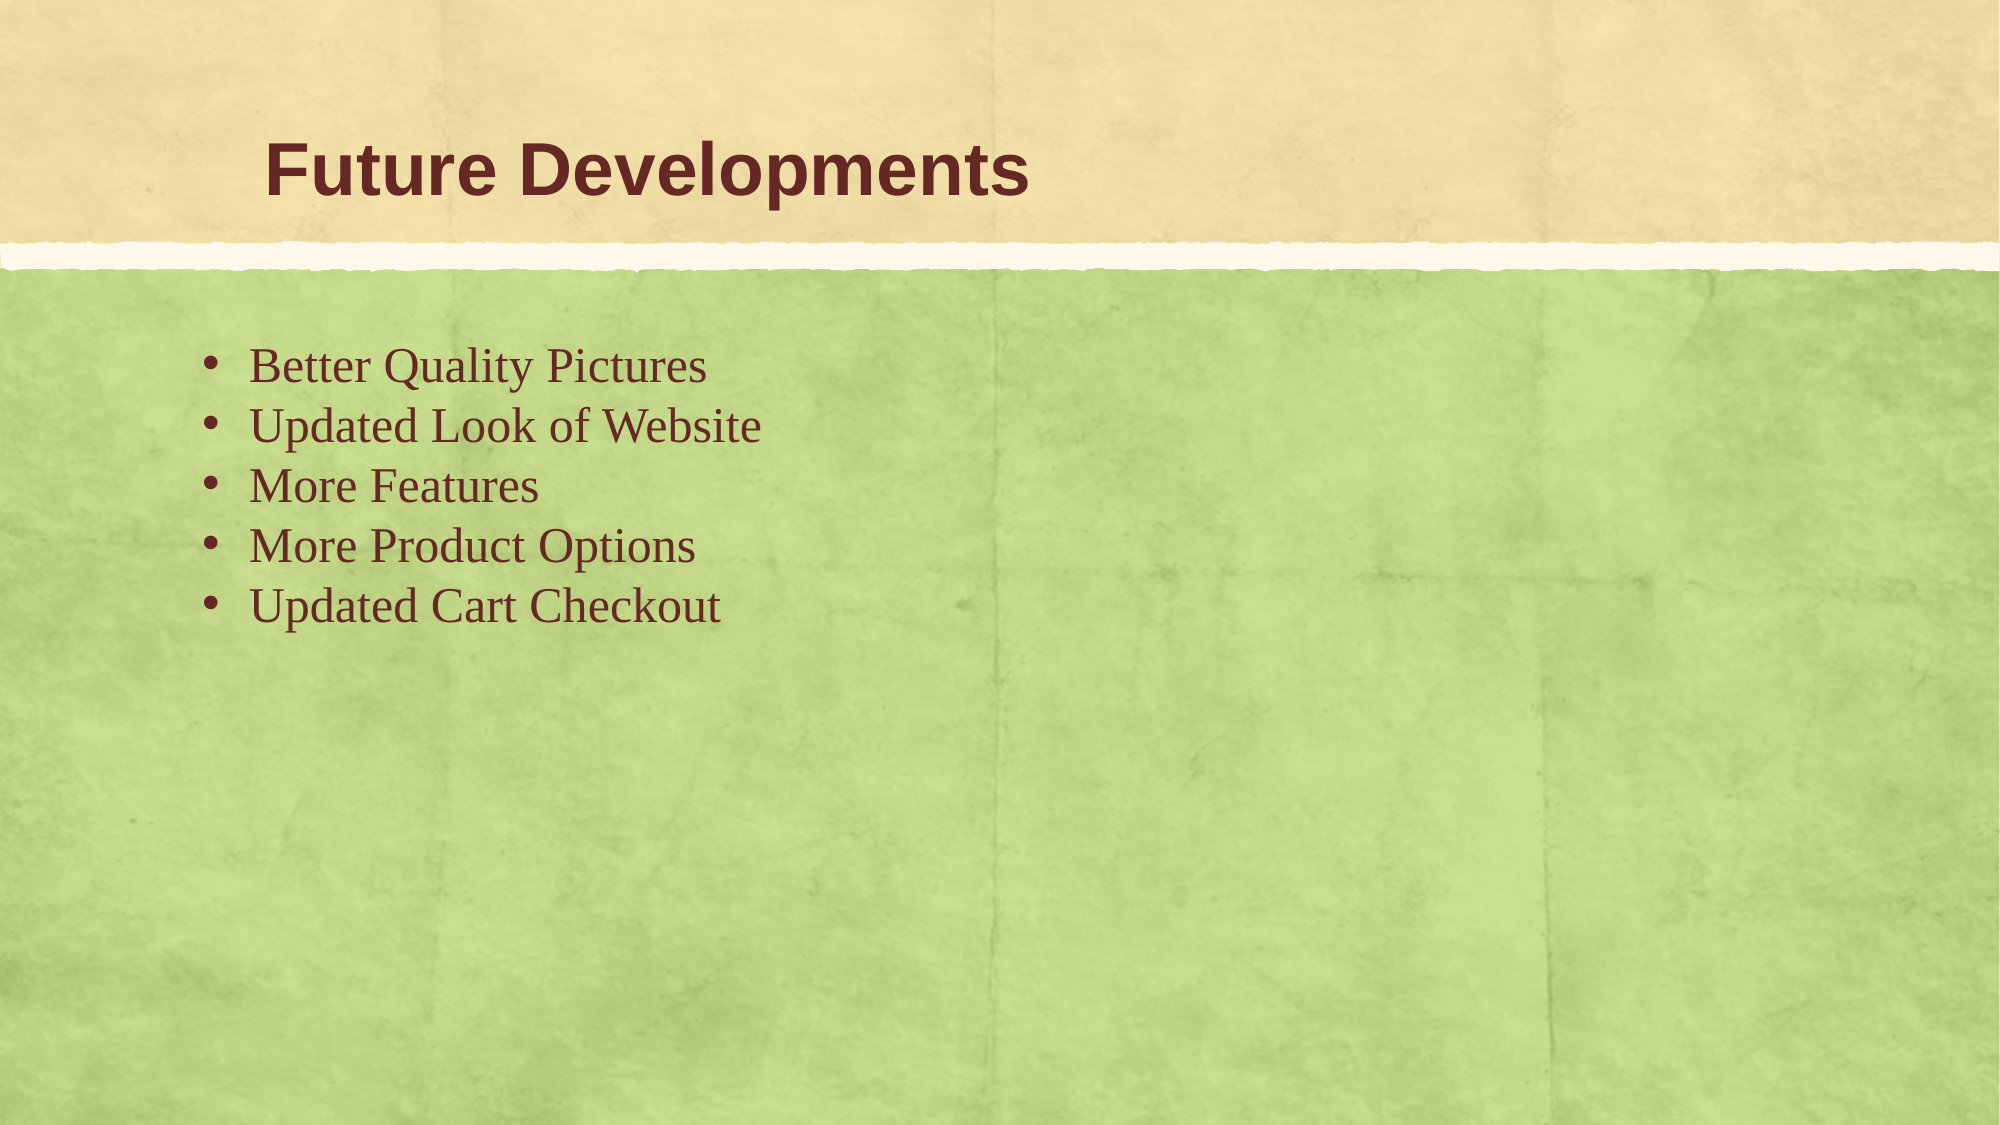

# Future Developments
Better Quality Pictures
Updated Look of Website
More Features
More Product Options
Updated Cart Checkout